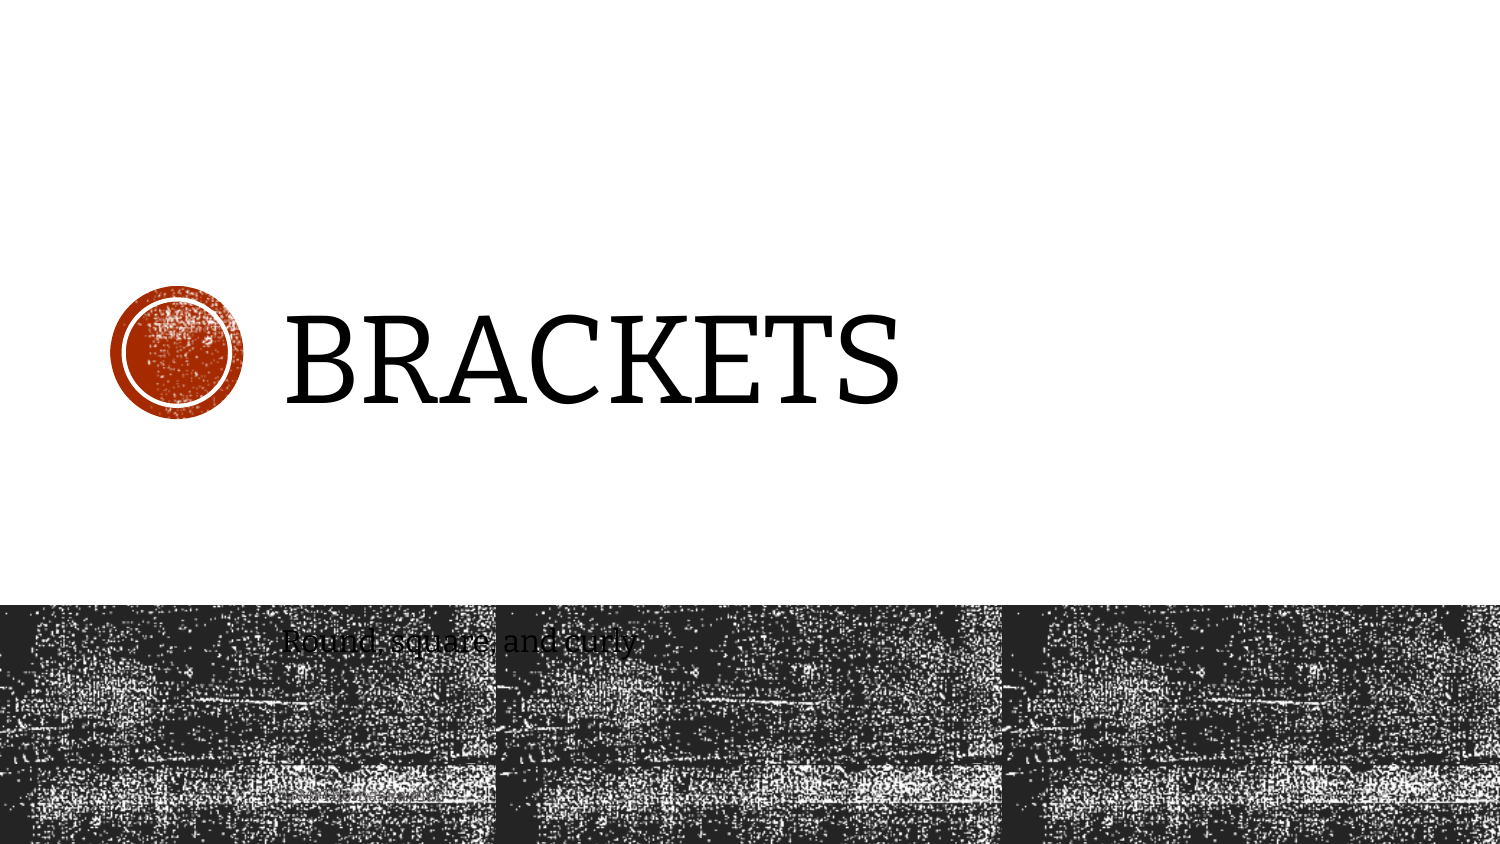

# Brackets
Round, square, and curly
@MrThomasRayner